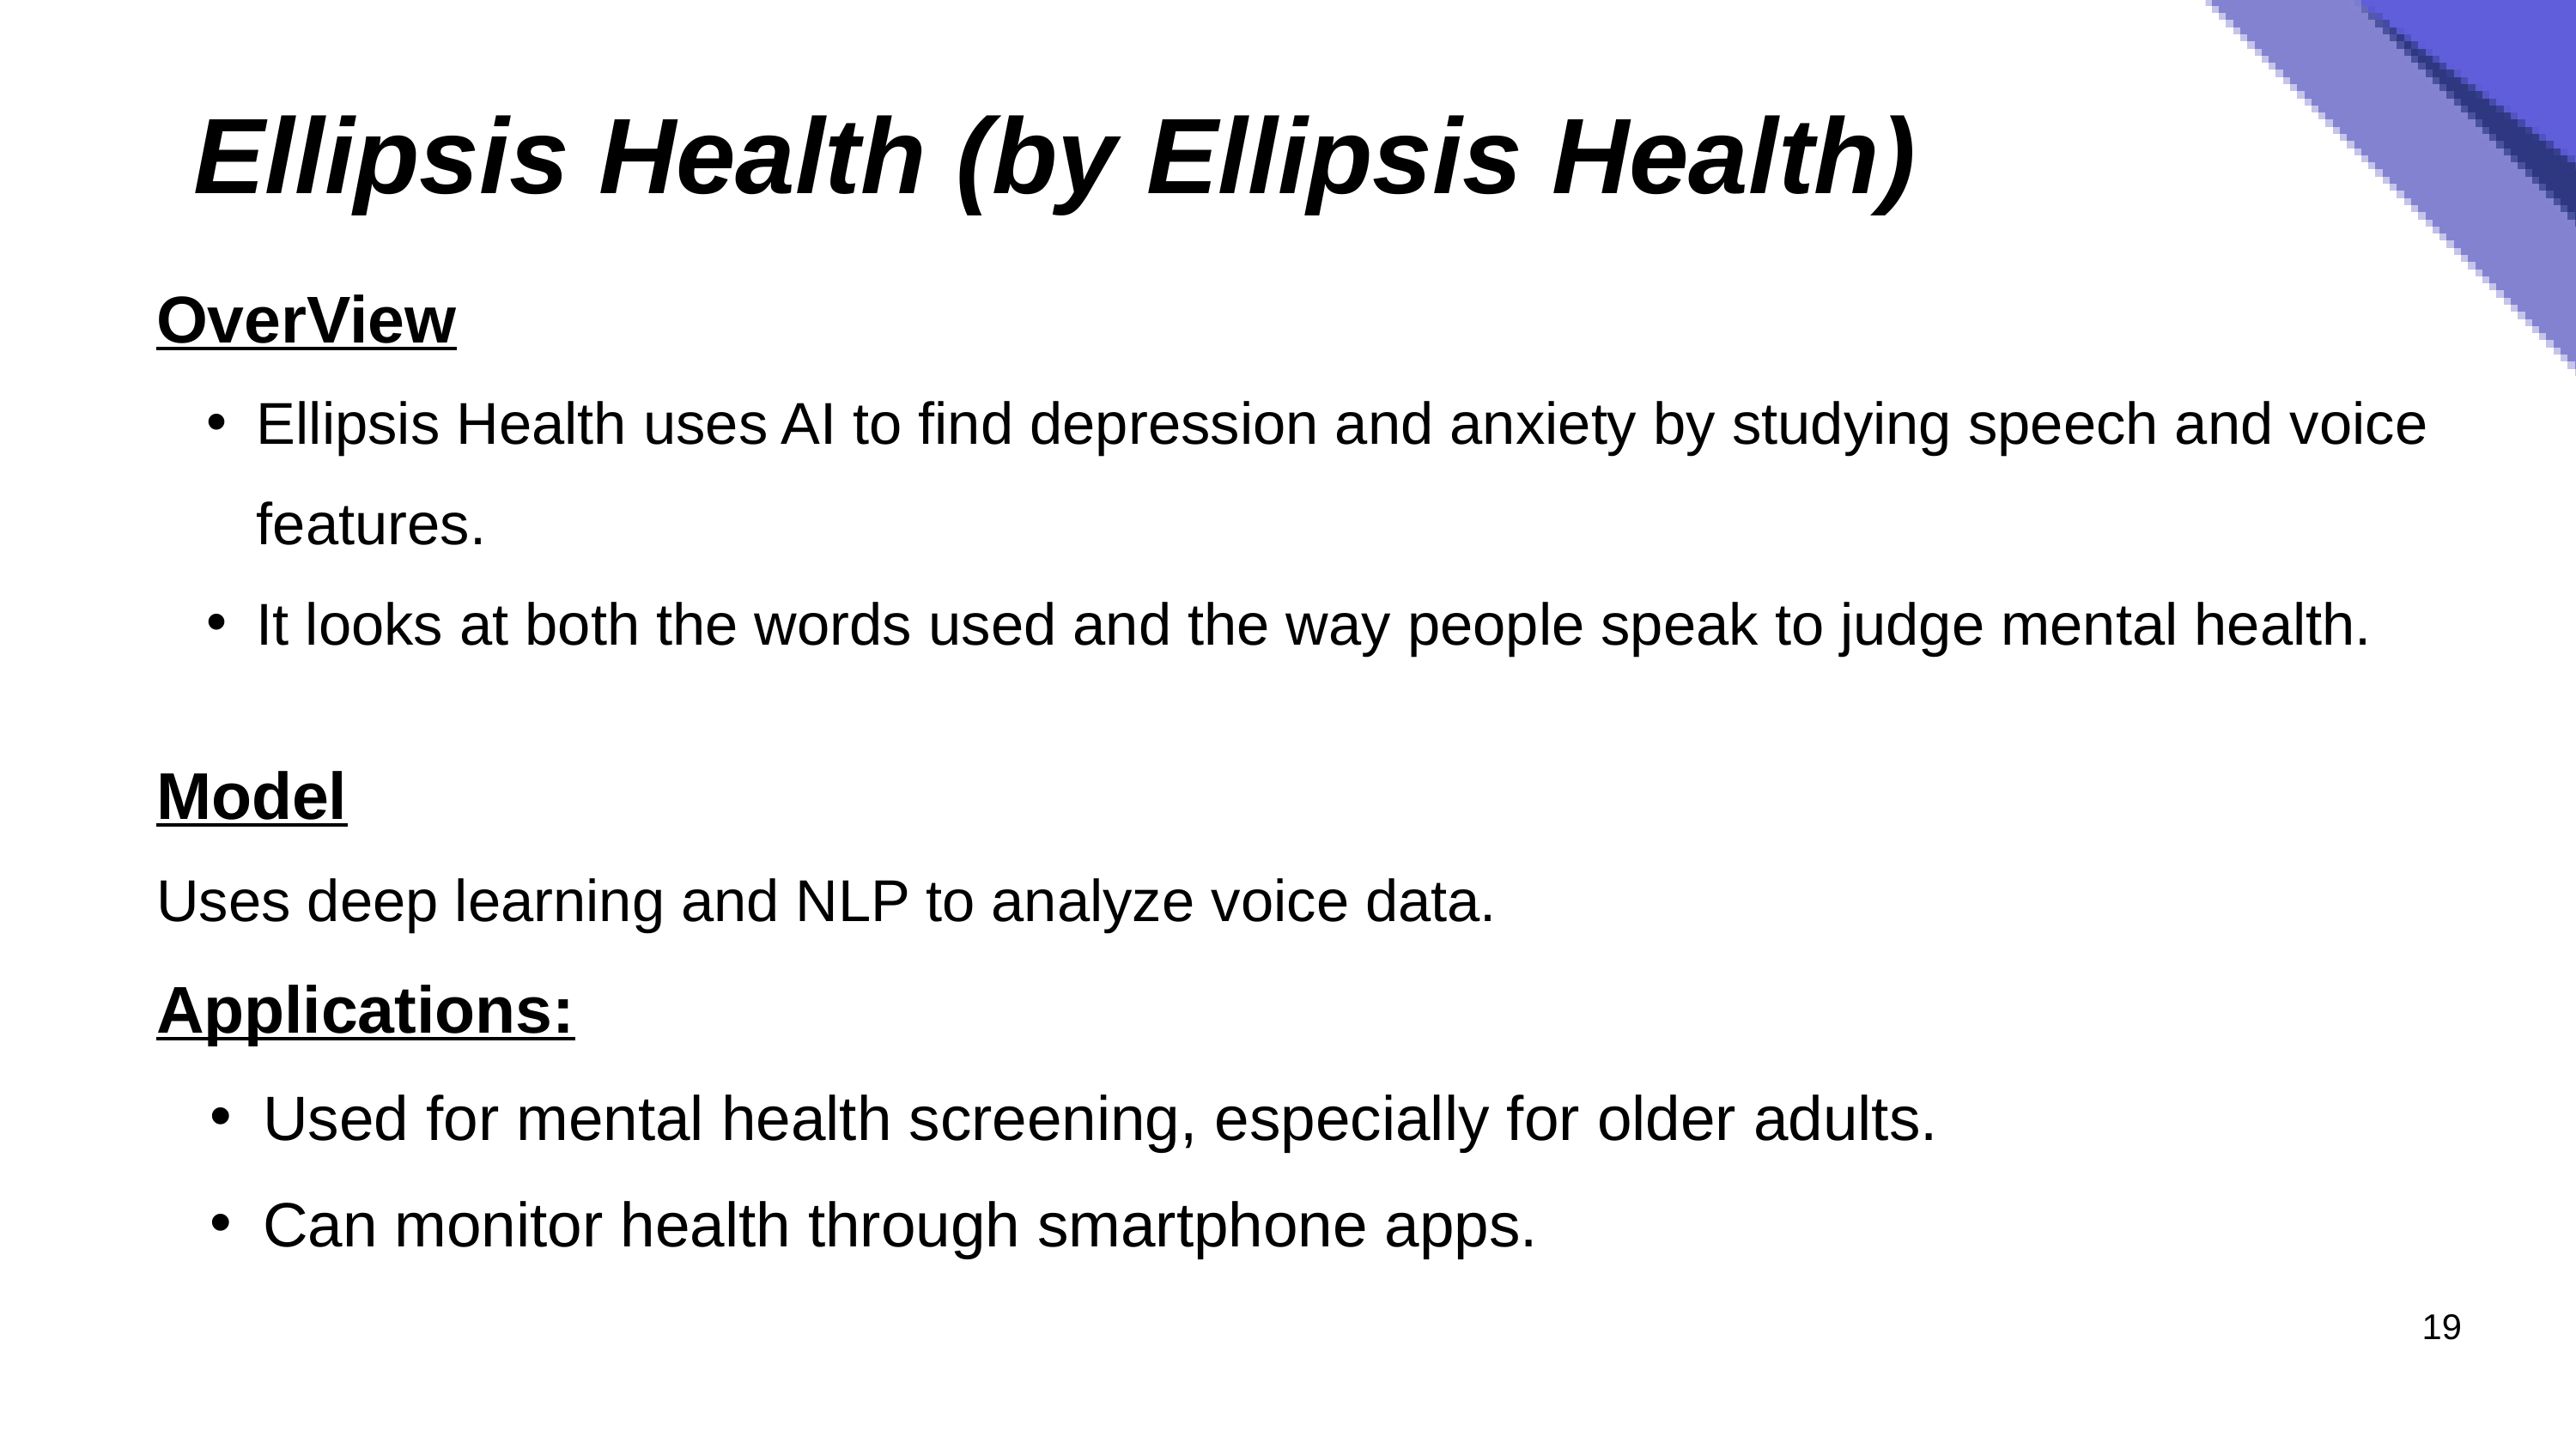

Ellipsis Health (by Ellipsis Health)
OverView
Ellipsis Health uses AI to find depression and anxiety by studying speech and voice features.
It looks at both the words used and the way people speak to judge mental health.
Model
Uses deep learning and NLP to analyze voice data.
Applications:
Used for mental health screening, especially for older adults.
Can monitor health through smartphone apps.
19